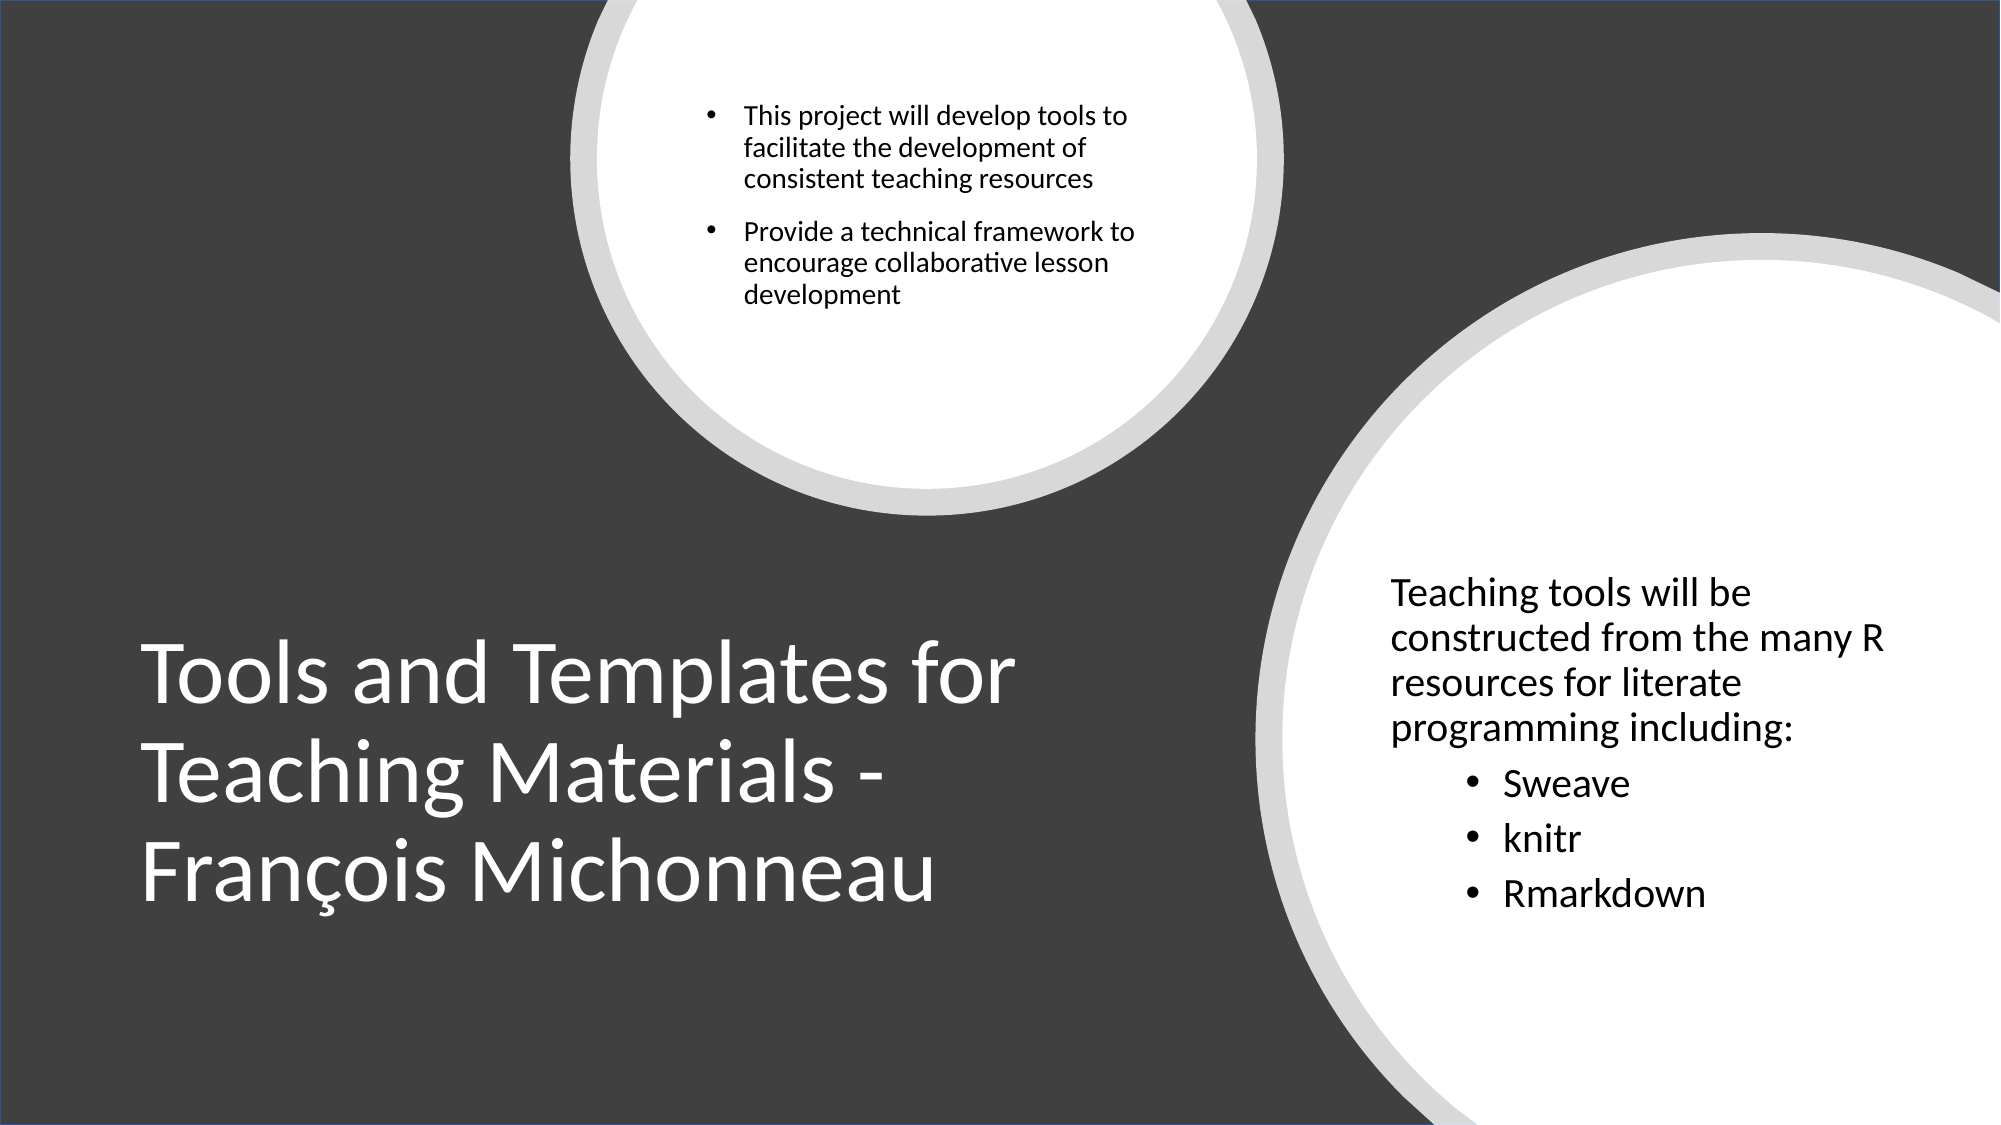

This project will develop tools to facilitate the development of consistent teaching resources
Provide a technical framework to encourage collaborative lesson development

Teaching tools will be constructed from the many R resources for literate programming including:
Sweave
knitr
Rmarkdown
# Tools and Templates for Teaching Materials - François Michonneau